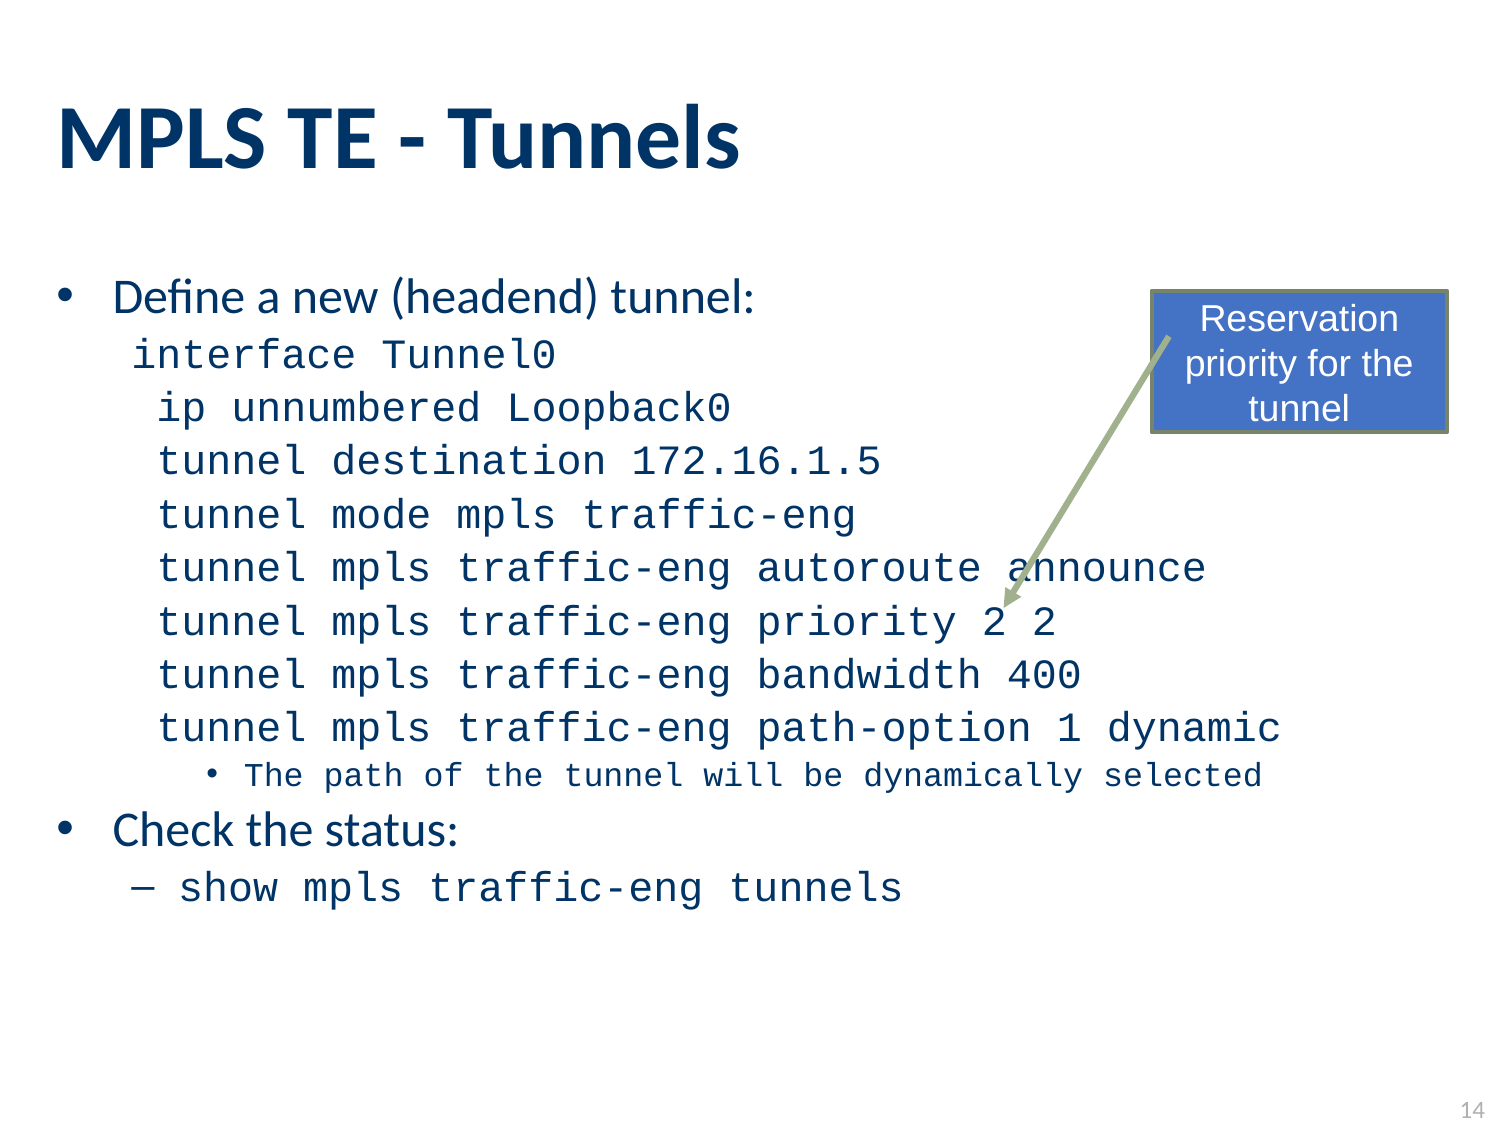

# MPLS TE - Tunnels
Define a new (headend) tunnel:
interface Tunnel0
 ip unnumbered Loopback0
 tunnel destination 172.16.1.5
 tunnel mode mpls traffic-eng
 tunnel mpls traffic-eng autoroute announce
 tunnel mpls traffic-eng priority 2 2
 tunnel mpls traffic-eng bandwidth 400
 tunnel mpls traffic-eng path-option 1 dynamic
The path of the tunnel will be dynamically selected
Check the status:
show mpls traffic-eng tunnels

Reservation priority for the tunnel
14